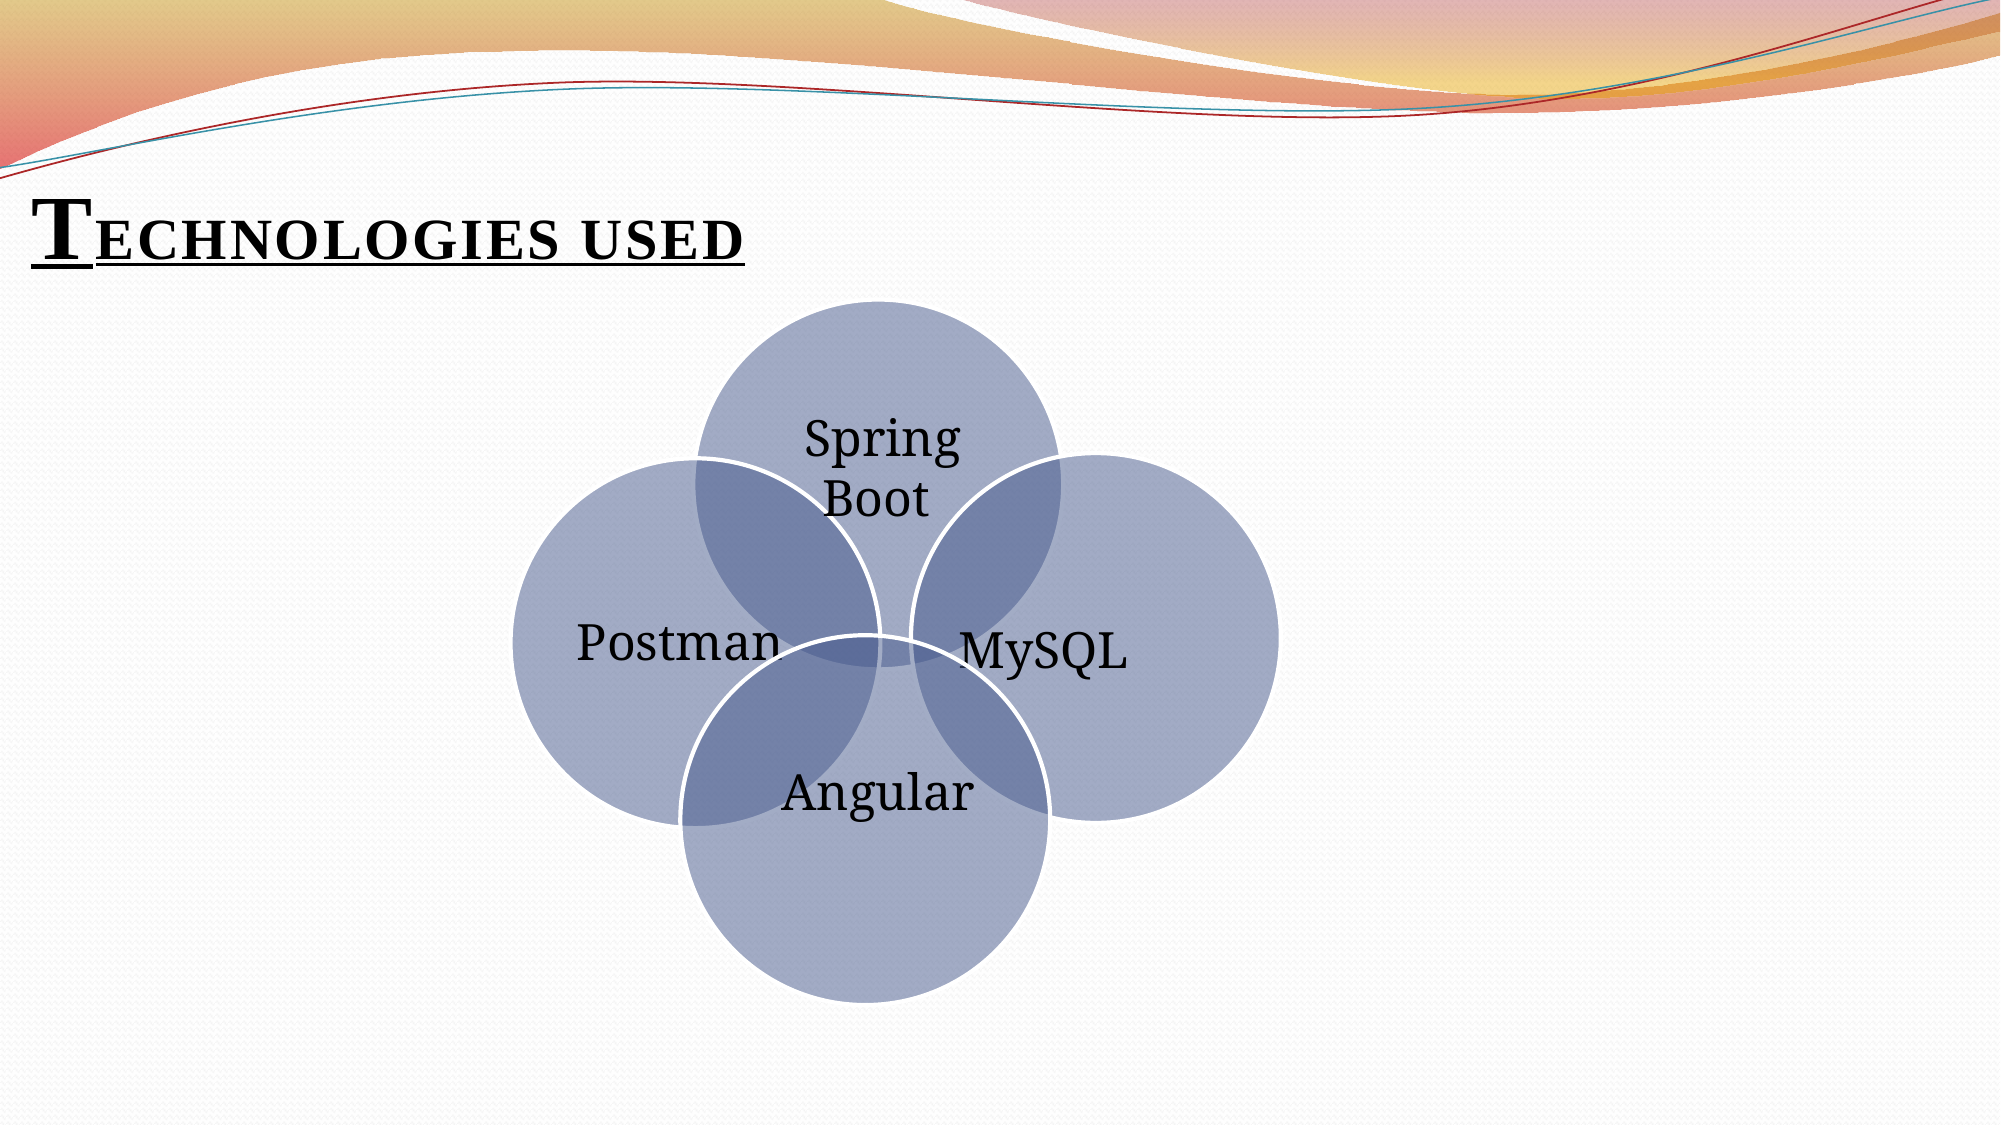

TECHNOLOGIES USED

Spring Boot

Postman
MySQL

Angular